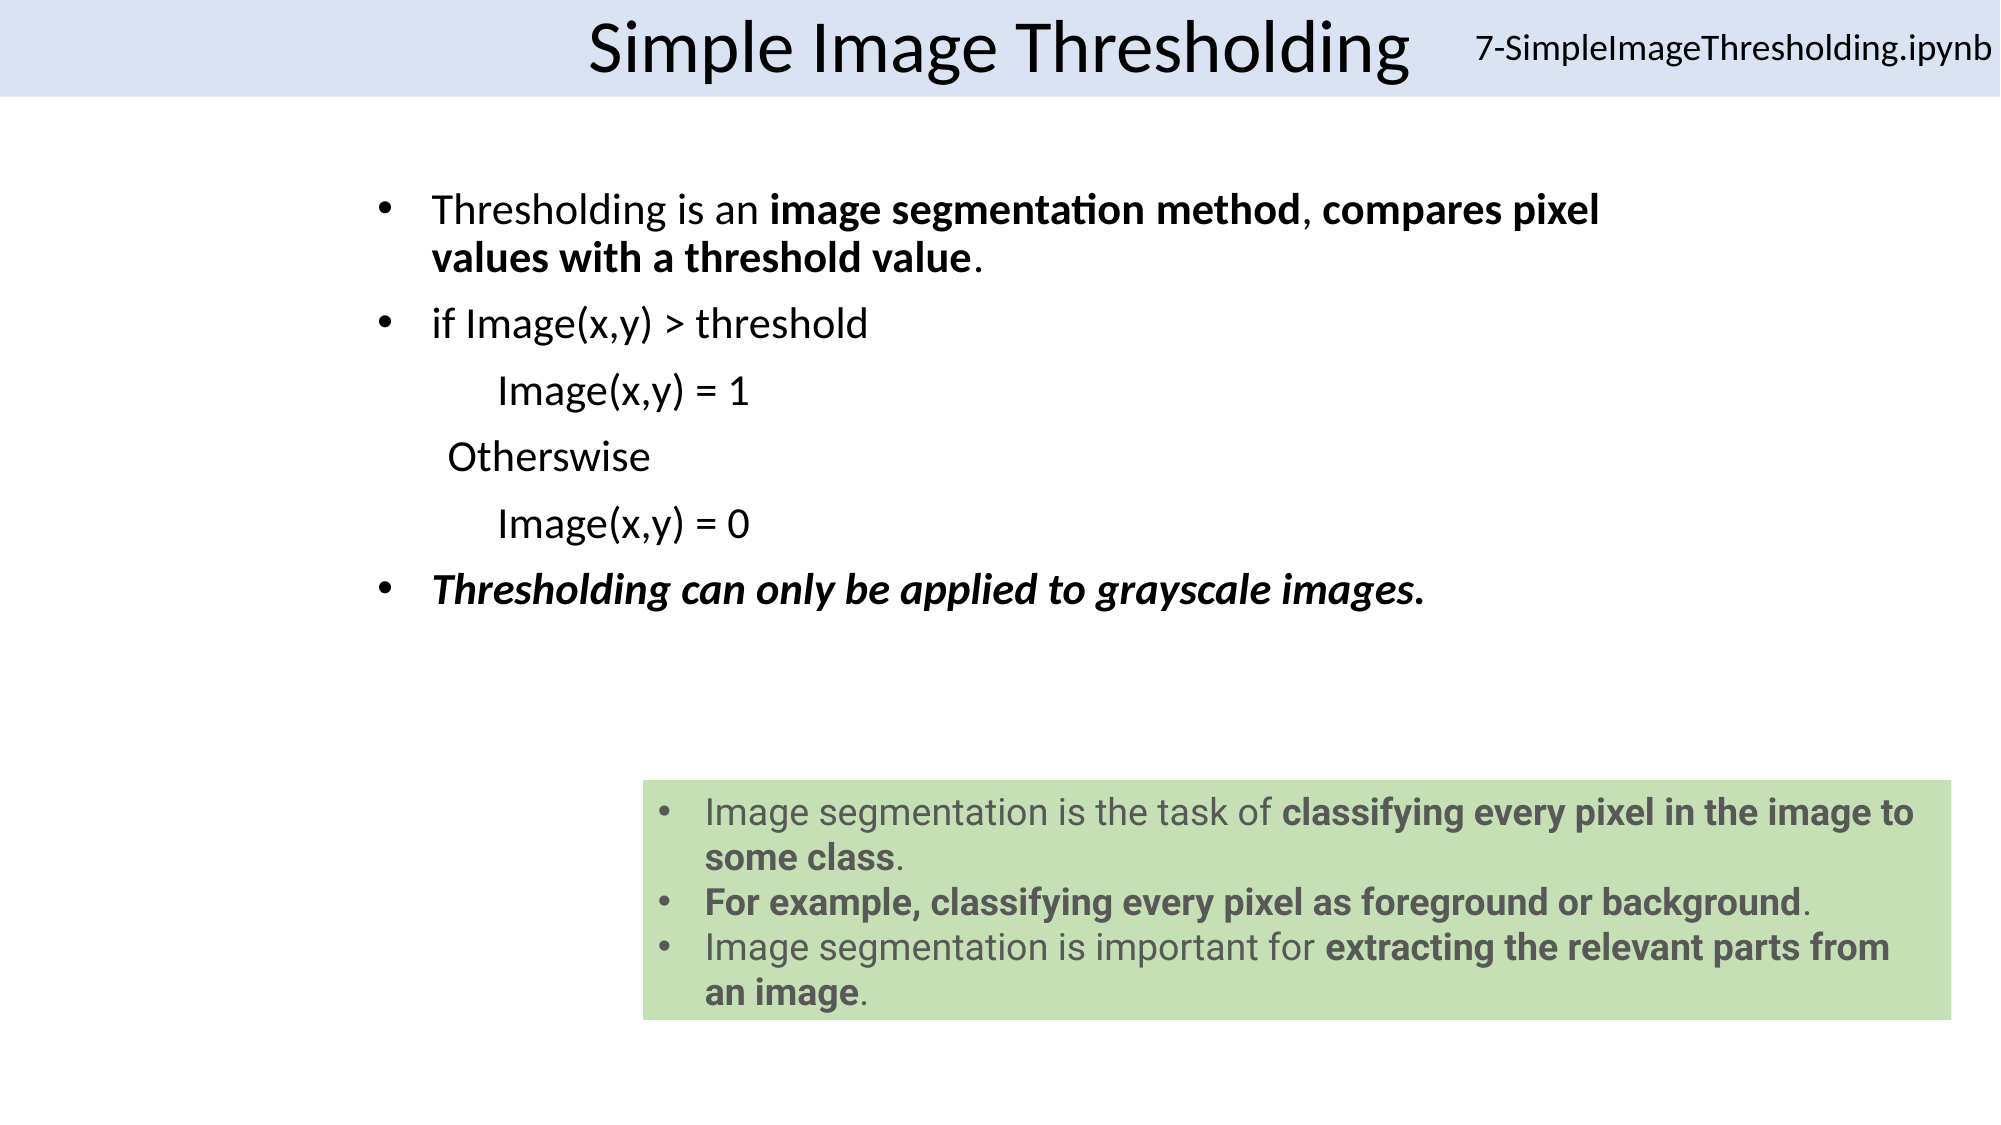

# Simple Image Thresholding
7-SimpleImageThresholding.ipynb
Thresholding is an image segmentation method, compares pixel values with a threshold value.
if Image(x,y) > threshold
            Image(x,y) = 1
       Otherswise
            Image(x,y) = 0
Thresholding can only be applied to grayscale images.

Image segmentation is the task of classifying every pixel in the image to some class.
For example, classifying every pixel as foreground or background.
Image segmentation is important for extracting the relevant parts from an image.